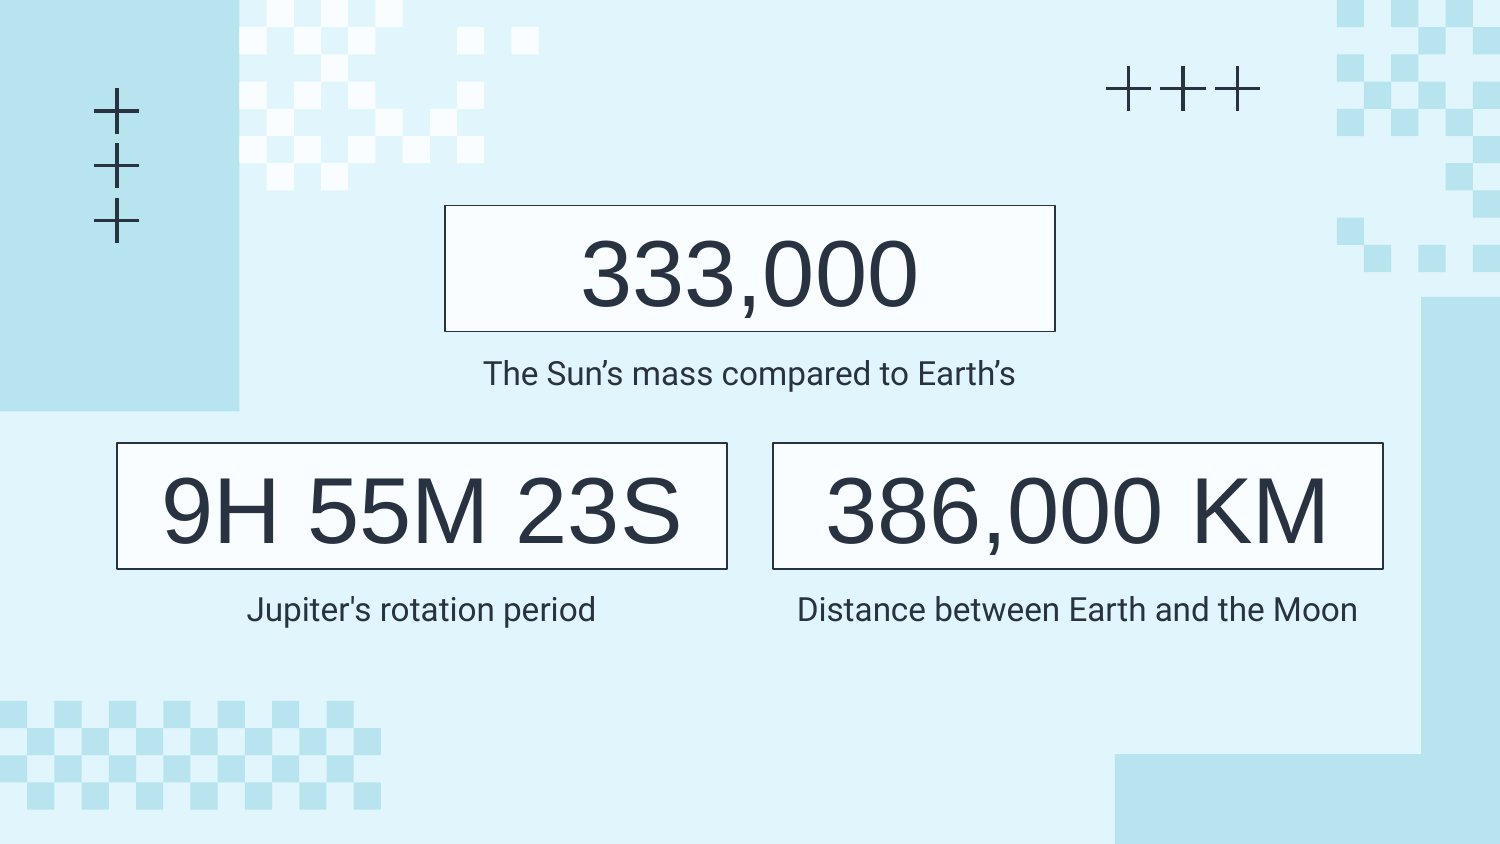

333,000
The Sun’s mass compared to Earth’s
# 9H 55M 23S
386,000 KM
Jupiter's rotation period
Distance between Earth and the Moon